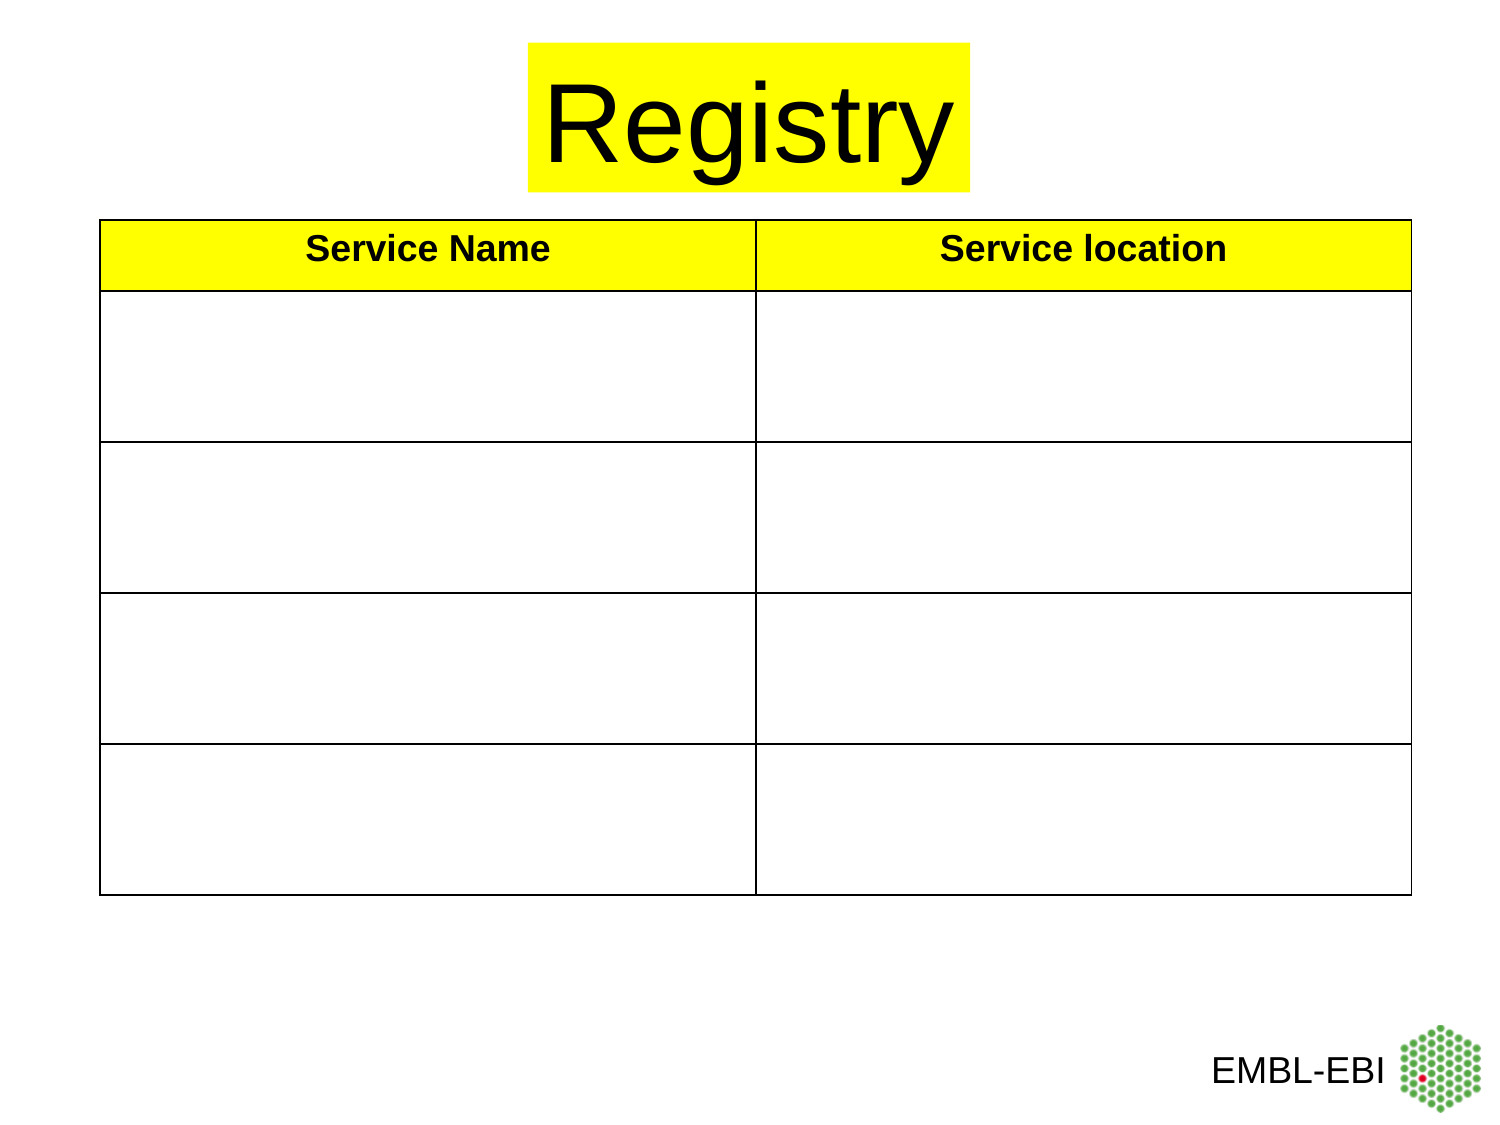

Registry
| Service Name | Service location |
| --- | --- |
|  |  |
|  |  |
|  |  |
|  |  |